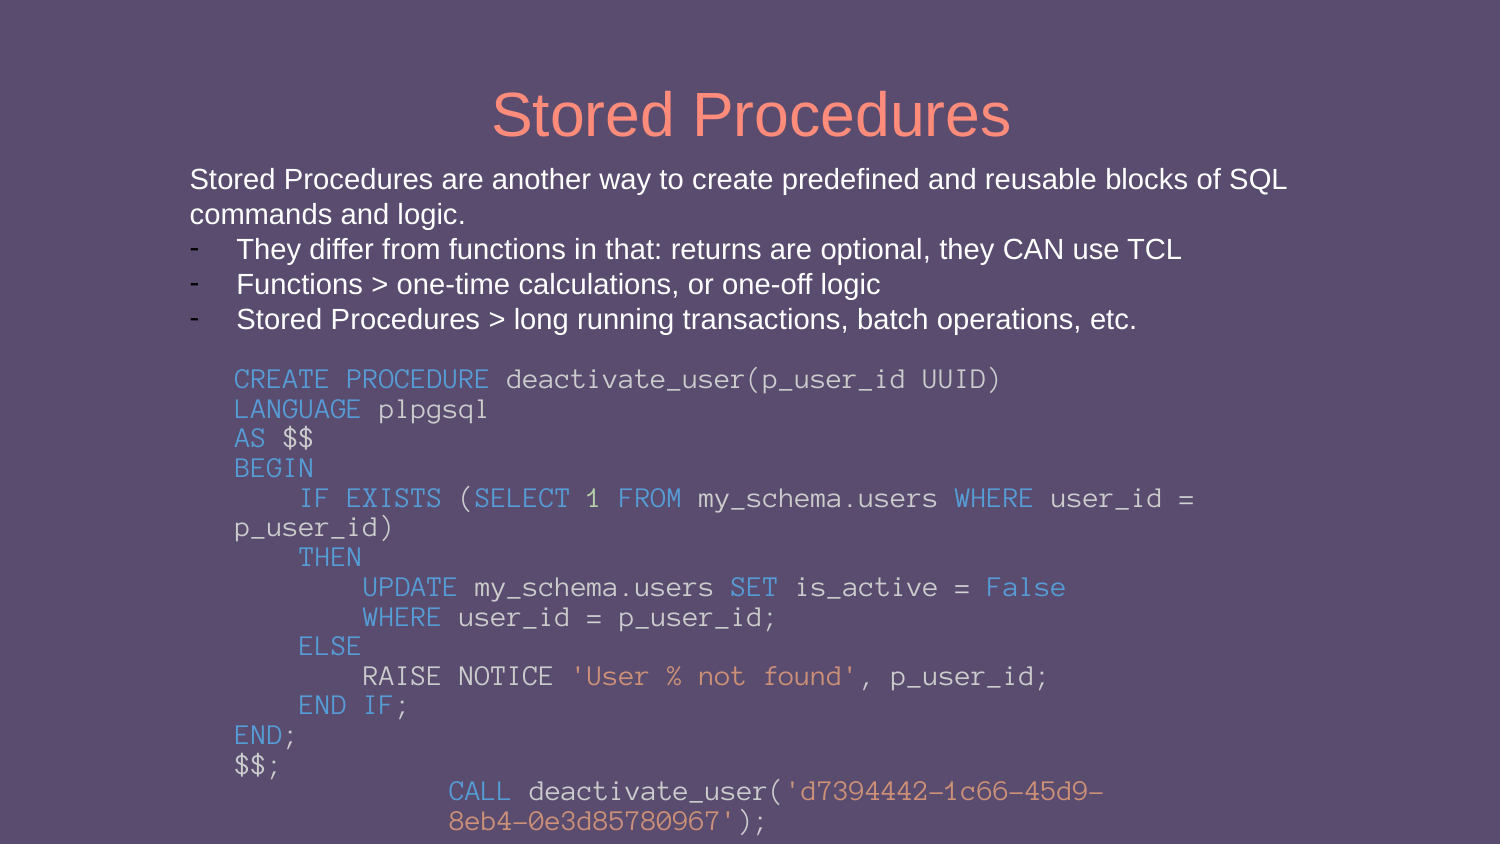

# Stored Procedures
Stored Procedures are another way to create predefined and reusable blocks of SQL commands and logic.
They differ from functions in that: returns are optional, they CAN use TCL
Functions > one-time calculations, or one-off logic
Stored Procedures > long running transactions, batch operations, etc.

CREATE PROCEDURE deactivate_user(p_user_id UUID)
LANGUAGE plpgsql
AS $$
BEGIN
    IF EXISTS (SELECT 1 FROM my_schema.users WHERE user_id = p_user_id)
    THEN
        UPDATE my_schema.users SET is_active = False
        WHERE user_id = p_user_id;
    ELSE
        RAISE NOTICE 'User % not found', p_user_id;
    END IF;
END;
$$;
CALL deactivate_user('d7394442-1c66-45d9-8eb4-0e3d85780967');